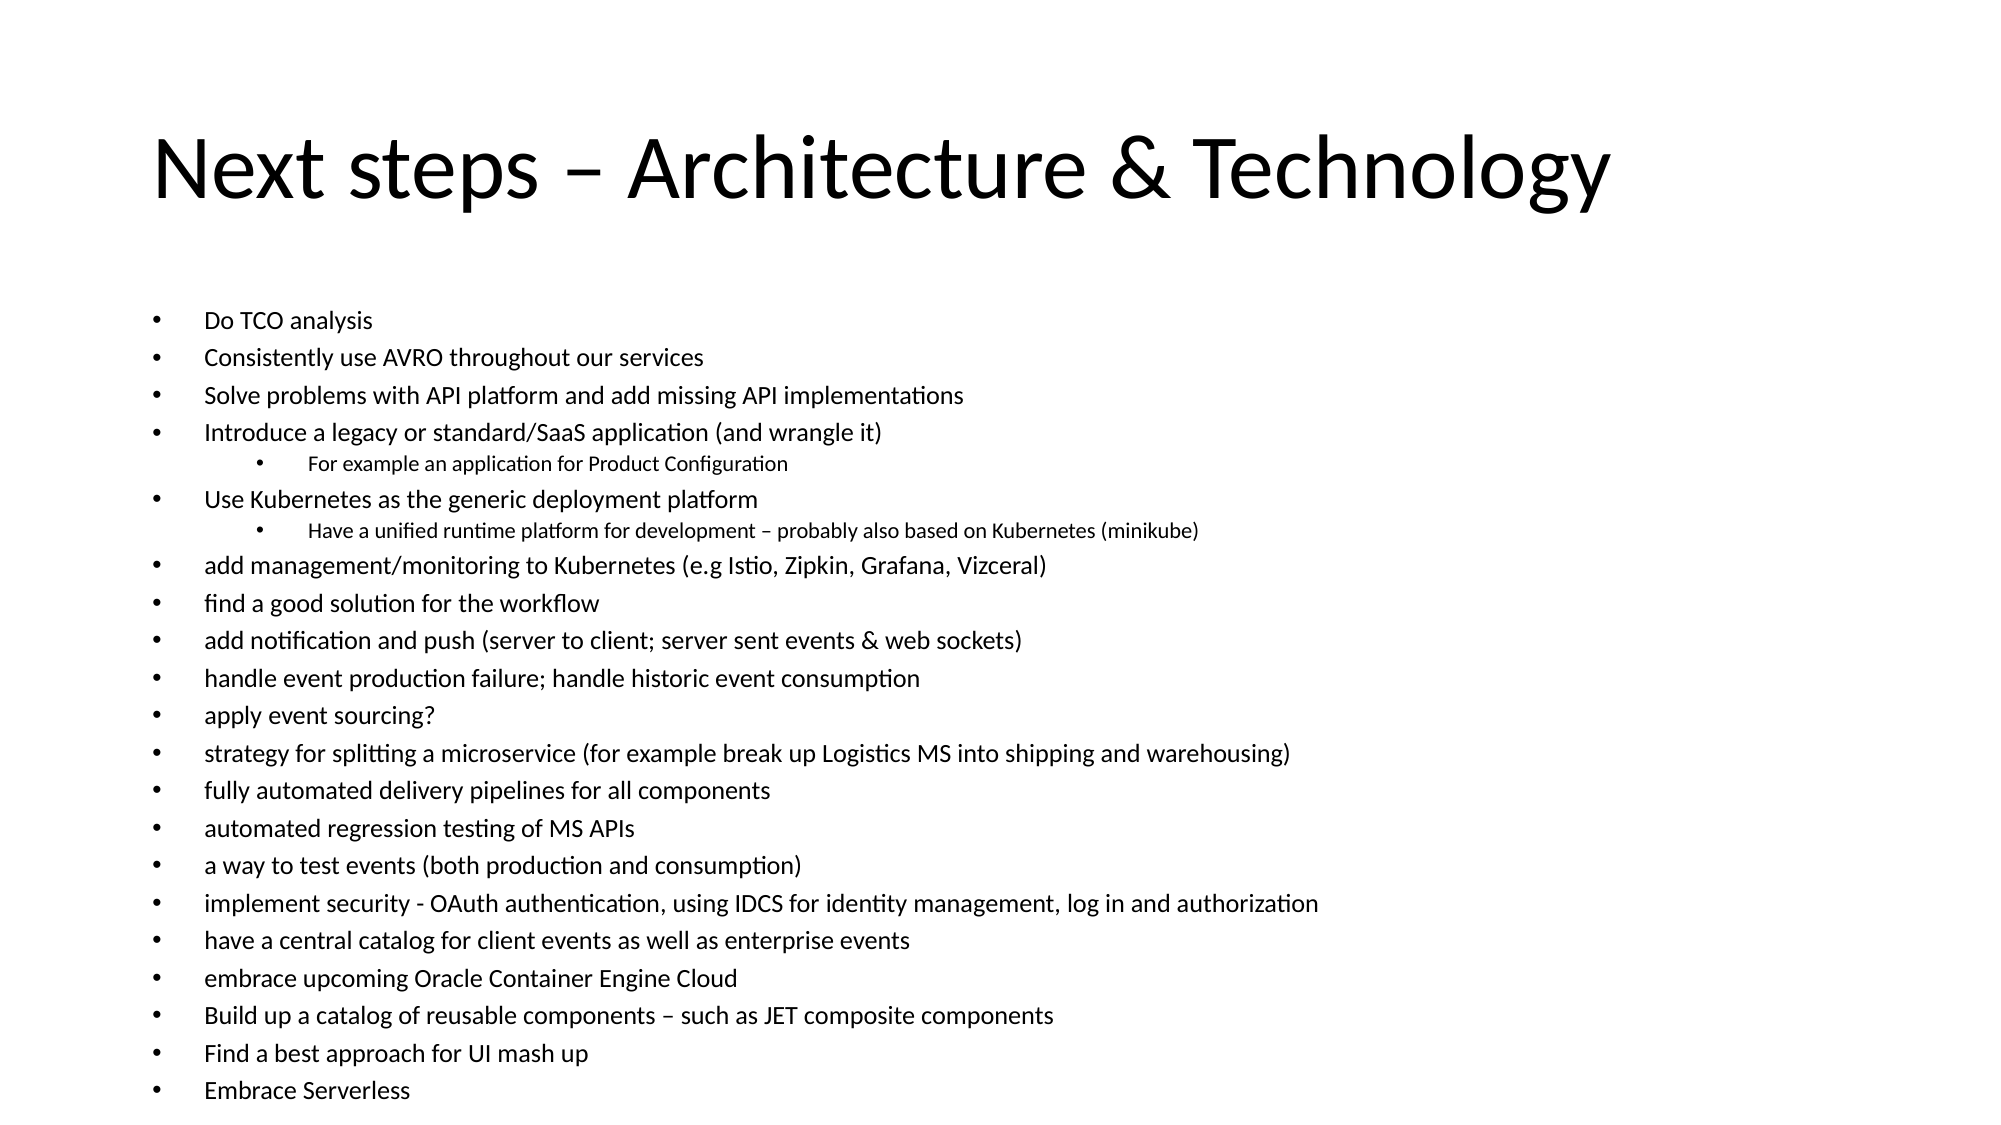

# Next steps – Architecture & Technology
Do TCO analysis
Consistently use AVRO throughout our services
Solve problems with API platform and add missing API implementations
Introduce a legacy or standard/SaaS application (and wrangle it)
For example an application for Product Configuration
Use Kubernetes as the generic deployment platform
Have a unified runtime platform for development – probably also based on Kubernetes (minikube)
add management/monitoring to Kubernetes (e.g Istio, Zipkin, Grafana, Vizceral)
find a good solution for the workflow
add notification and push (server to client; server sent events & web sockets)
handle event production failure; handle historic event consumption
apply event sourcing?
strategy for splitting a microservice (for example break up Logistics MS into shipping and warehousing)
fully automated delivery pipelines for all components
automated regression testing of MS APIs
a way to test events (both production and consumption)
implement security - OAuth authentication, using IDCS for identity management, log in and authorization
have a central catalog for client events as well as enterprise events
embrace upcoming Oracle Container Engine Cloud
Build up a catalog of reusable components – such as JET composite components
Find a best approach for UI mash up
Embrace Serverless